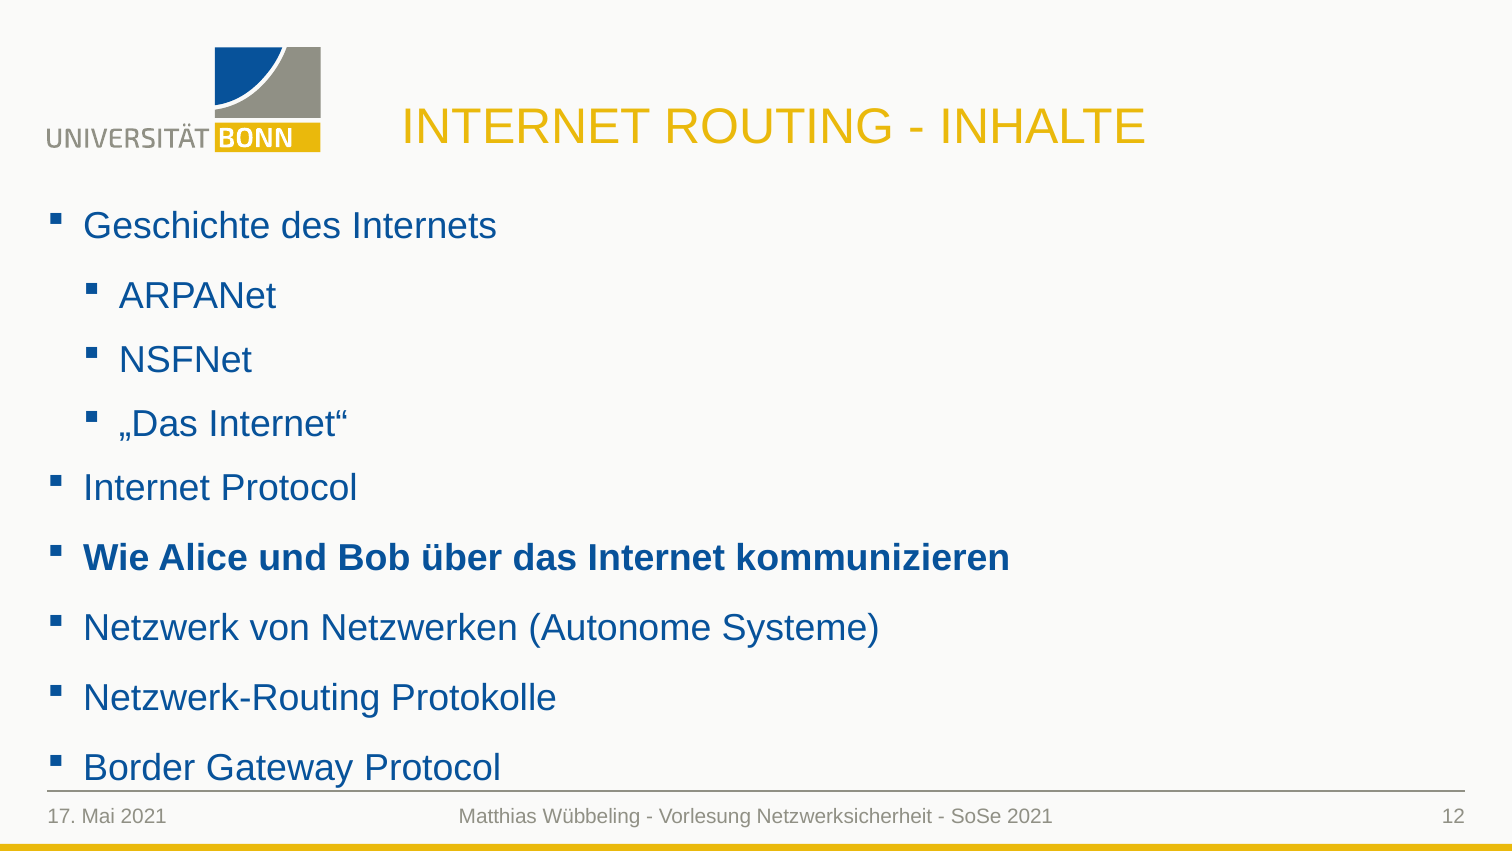

# Internet Routing - Inhalte
Geschichte des Internets
ARPANet
NSFNet
„Das Internet“
Internet Protocol
Wie Alice und Bob über das Internet kommunizieren
Netzwerk von Netzwerken (Autonome Systeme)
Netzwerk-Routing Protokolle
Border Gateway Protocol

17. Mai 2021
12
Matthias Wübbeling - Vorlesung Netzwerksicherheit - SoSe 2021